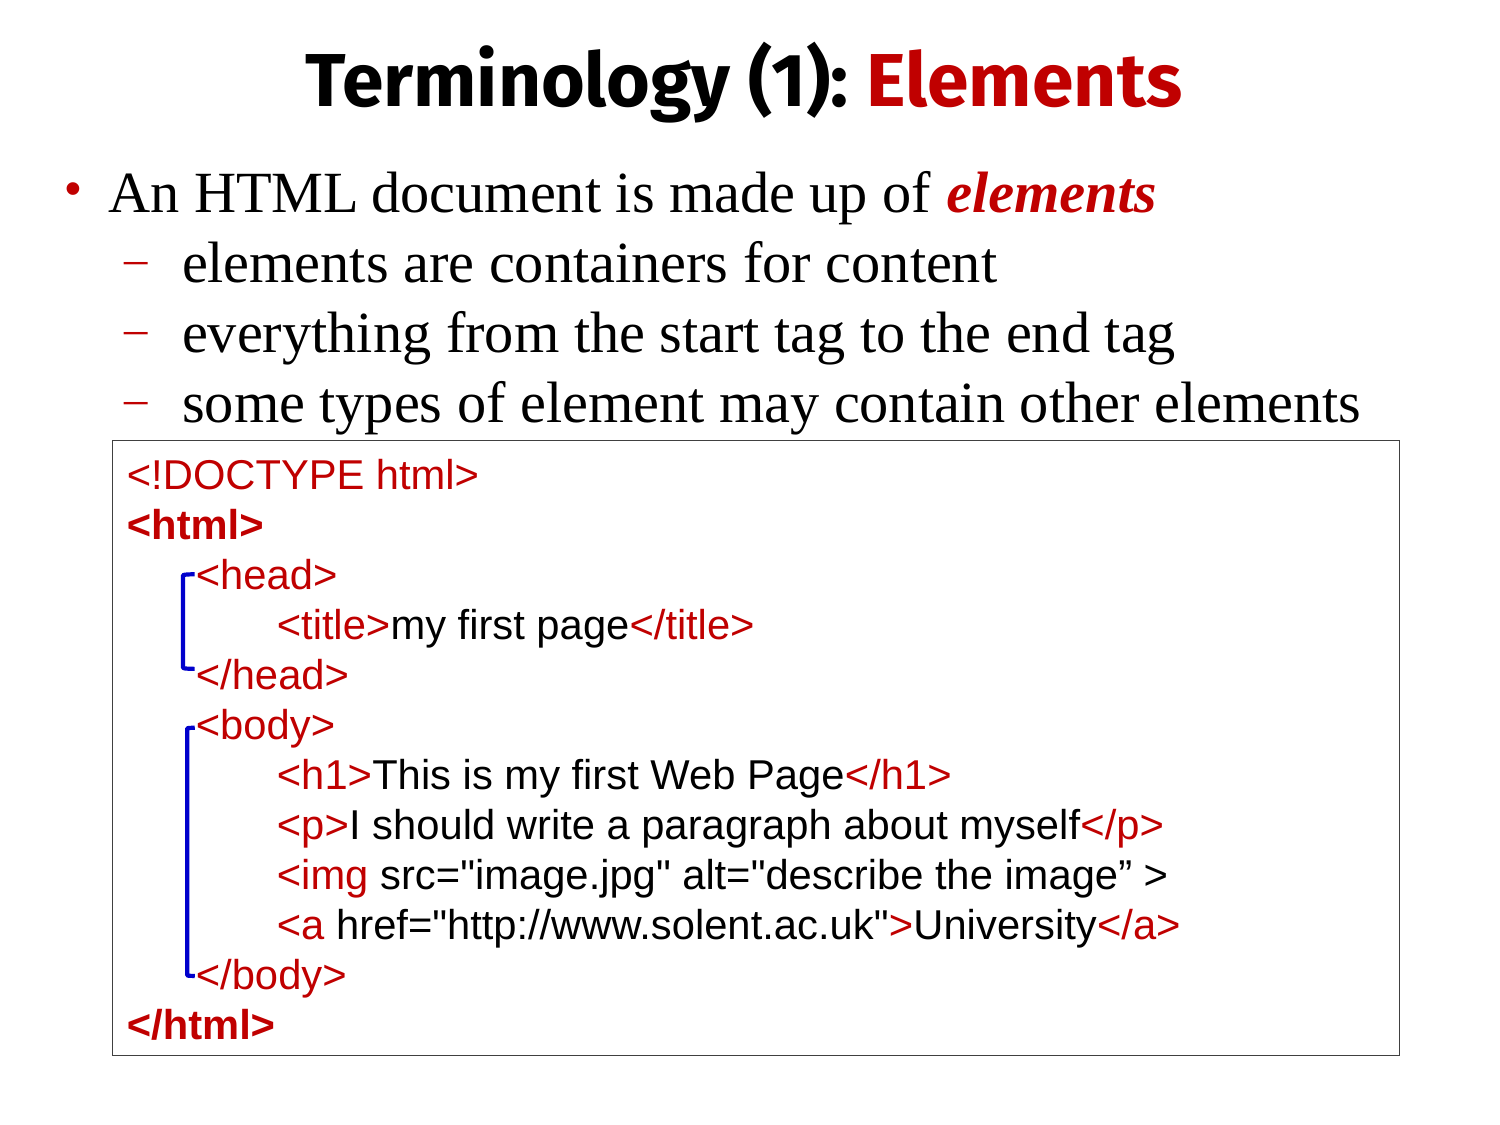

Terminology (1): Elements
An HTML document is made up of elements
elements are containers for content
everything from the start tag to the end tag
some types of element may contain other elements
<!DOCTYPE html>
<html>
      <head>
	<title>my first page</title>
      </head>
      <body>
	<h1>This is my first Web Page</h1>
	<p>I should write a paragraph about myself</p>
	<img src="image.jpg" alt="describe the image” >
	<a href="http://www.solent.ac.uk">University</a>
      </body>
</html>